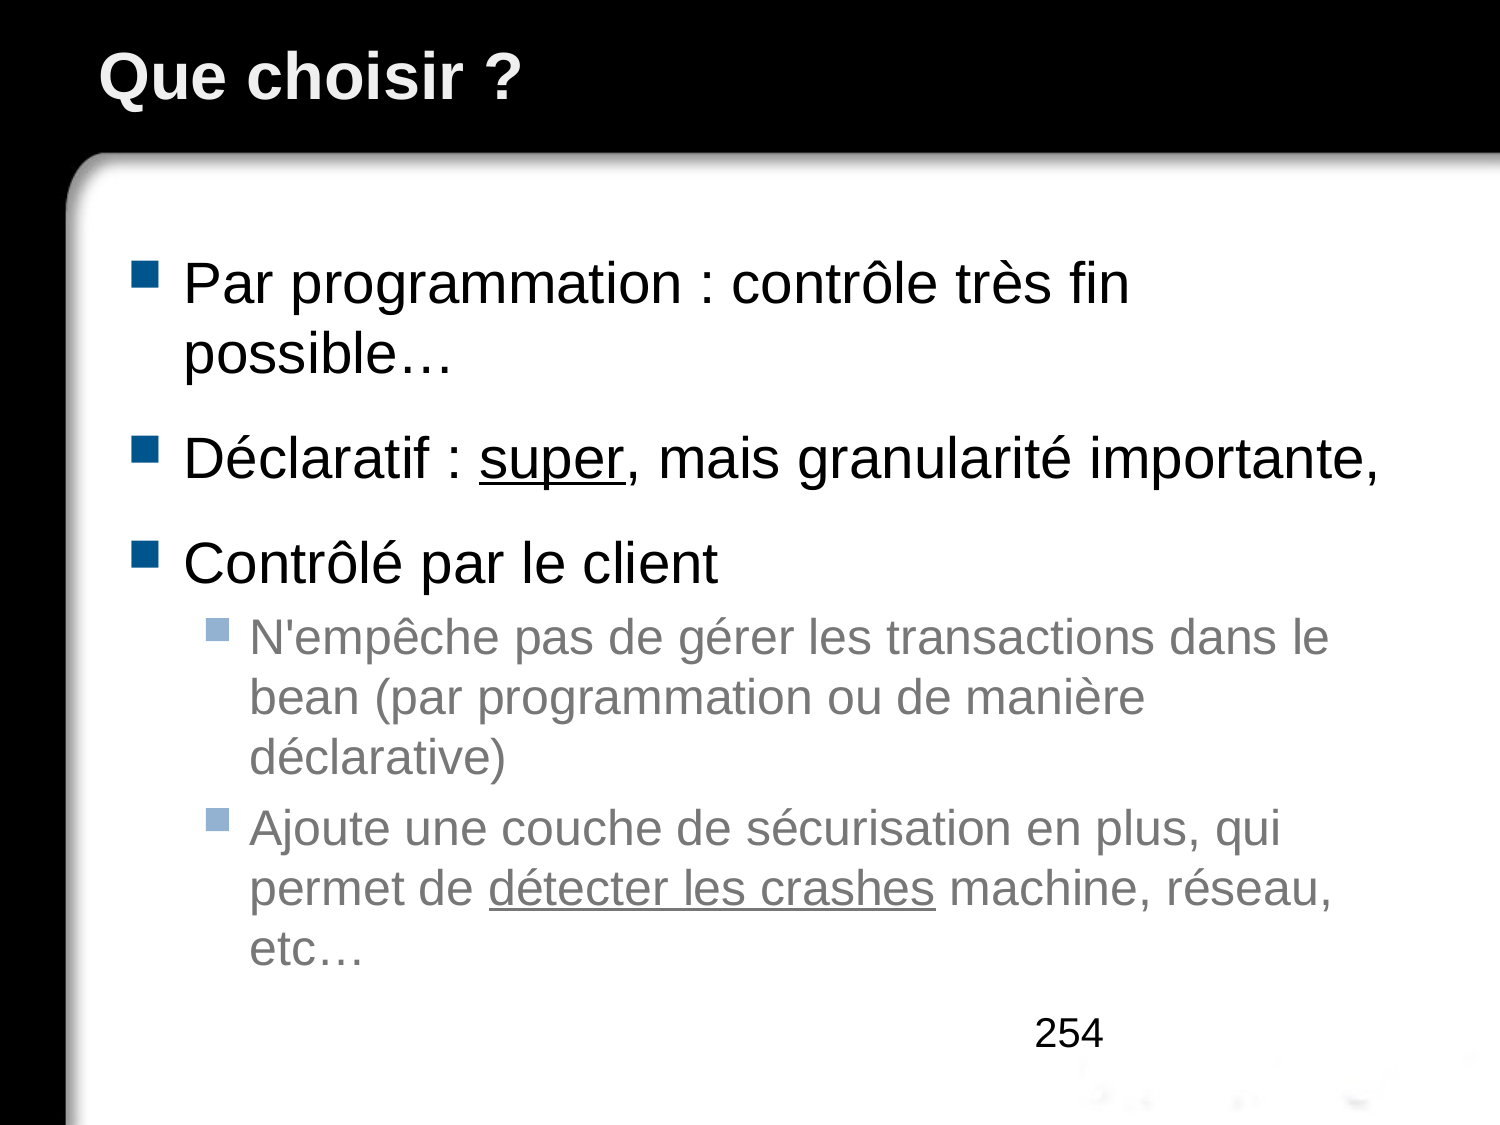

# Que choisir ?
Par programmation : contrôle très fin possible…
Déclaratif : super, mais granularité importante,
Contrôlé par le client
N'empêche pas de gérer les transactions dans le bean (par programmation ou de manière déclarative)
Ajoute une couche de sécurisation en plus, qui permet de détecter les crashes machine, réseau, etc…